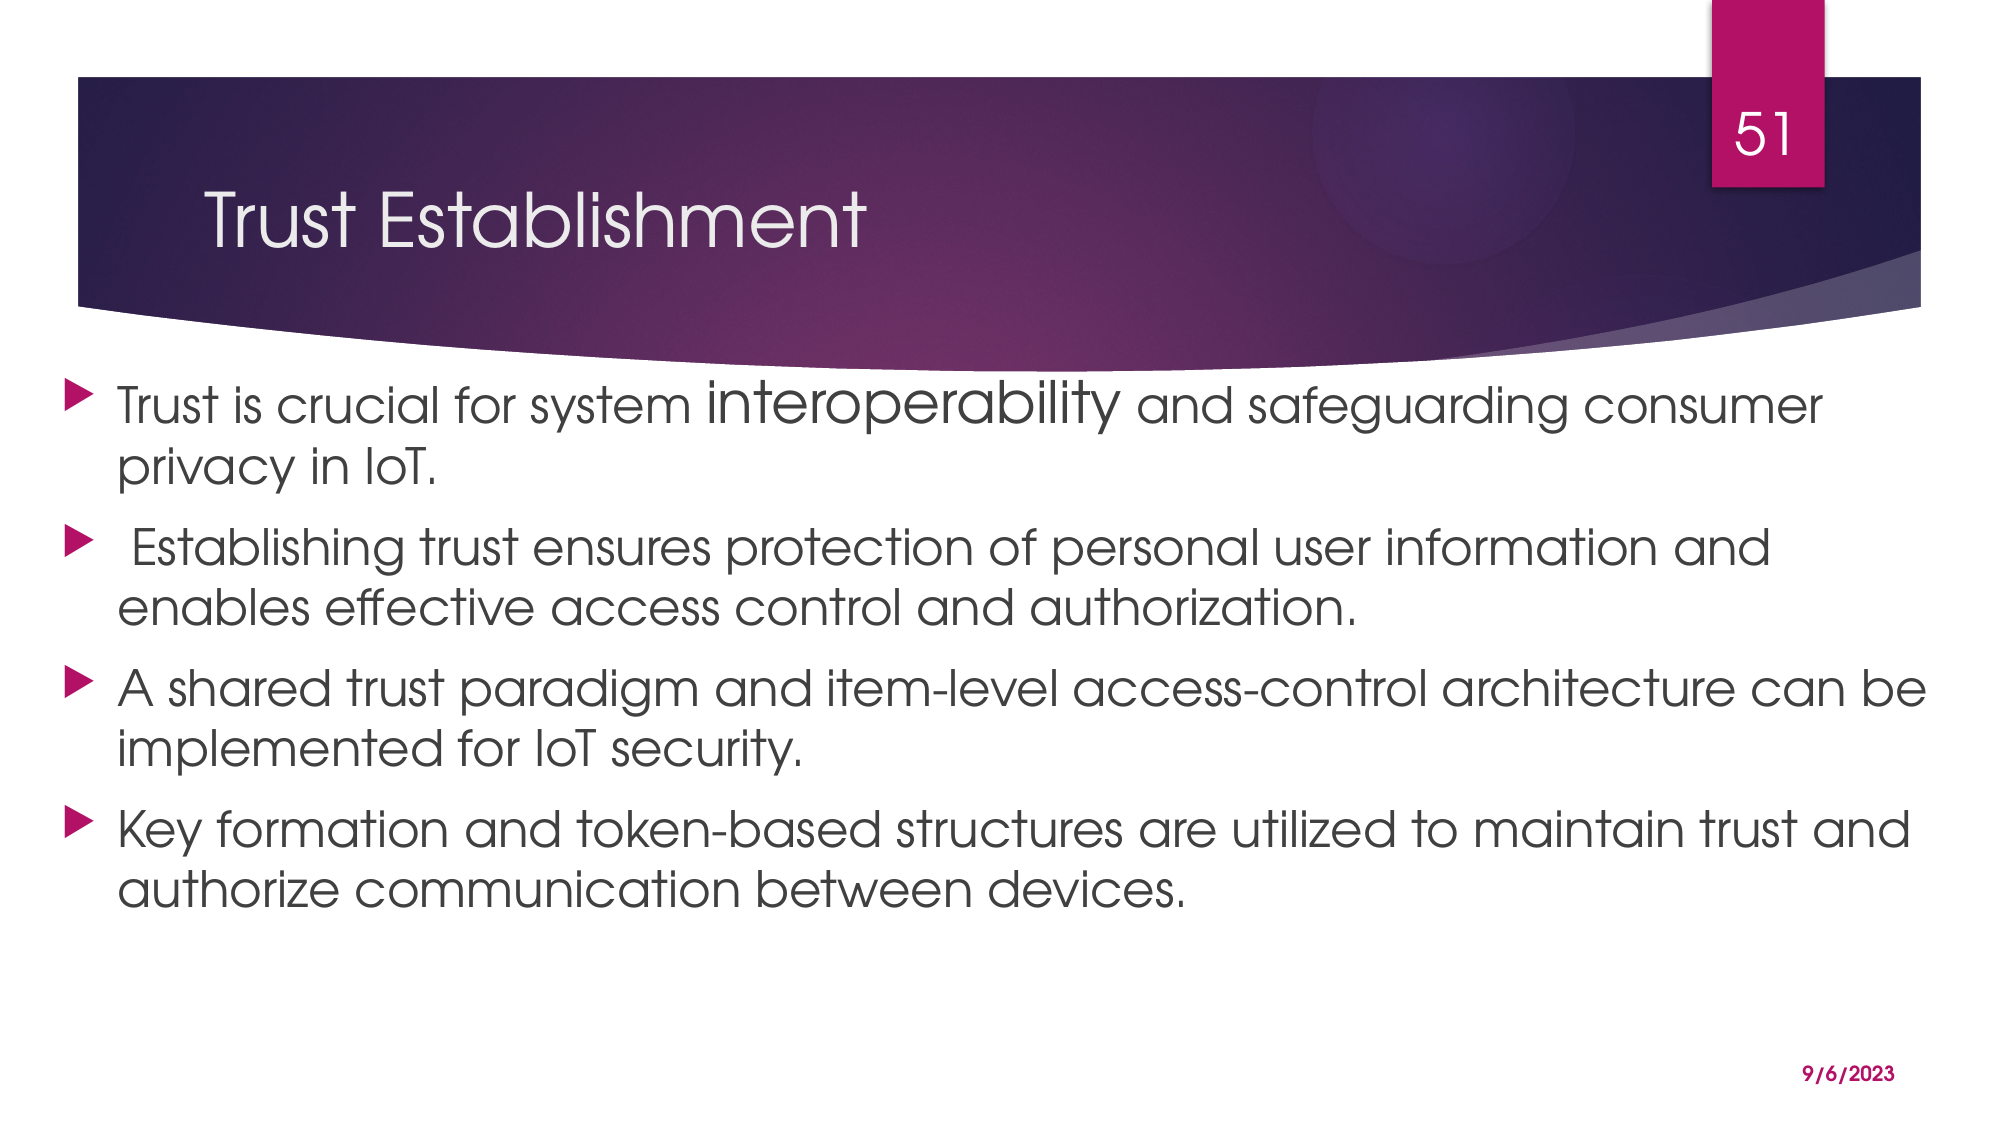

51
# Trust Establishment
Trust is crucial for system interoperability and safeguarding consumer privacy in IoT.
 Establishing trust ensures protection of personal user information and enables effective access control and authorization.
A shared trust paradigm and item-level access-control architecture can be implemented for IoT security.
Key formation and token-based structures are utilized to maintain trust and authorize communication between devices.
9/6/2023